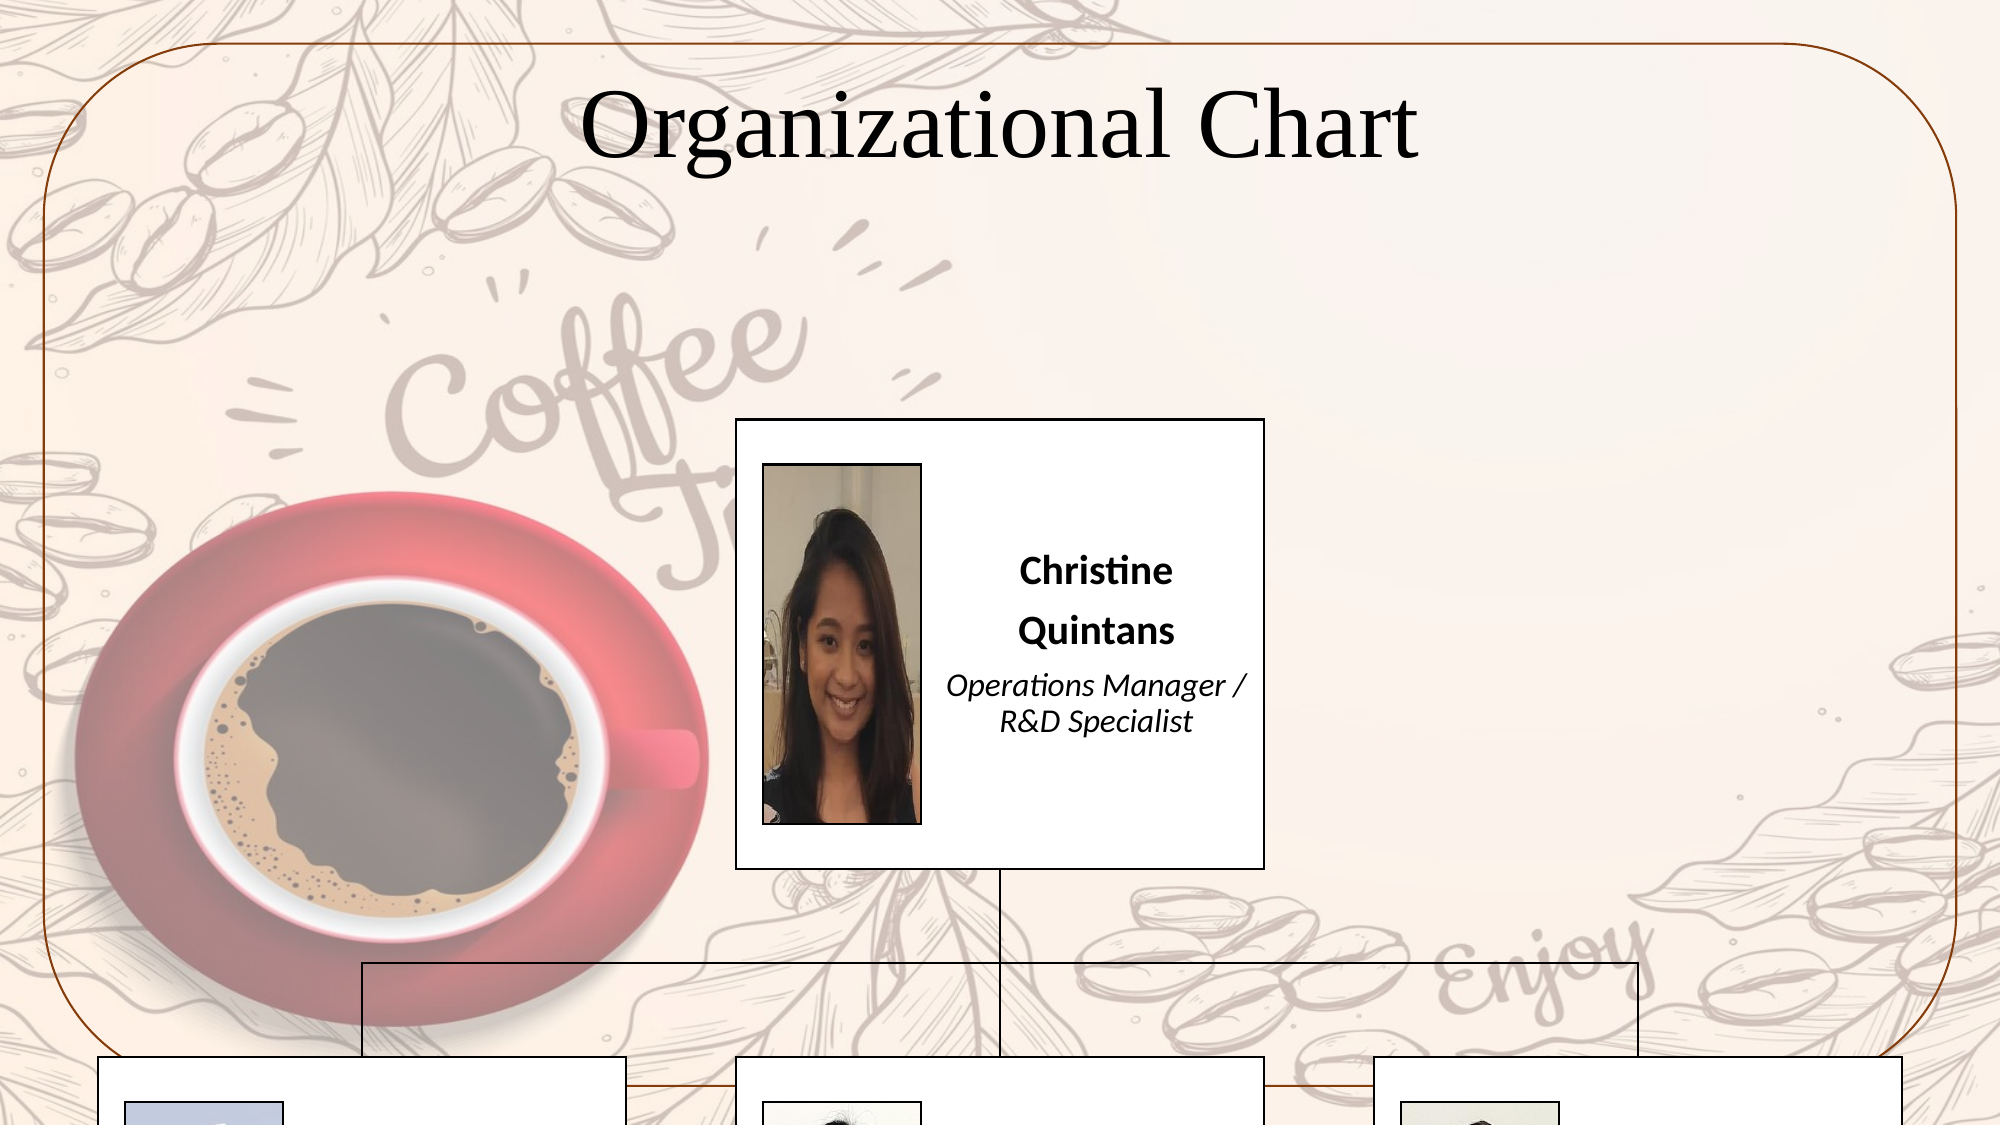

Organizational Chart
Christine
Quintans
Operations Manager / R&D Specialist
Jayzon
Vidal
Production Supervisor
Anie
Navarro
QA/QC Supervisor
Michael
Moral
Warehouse Supervisor